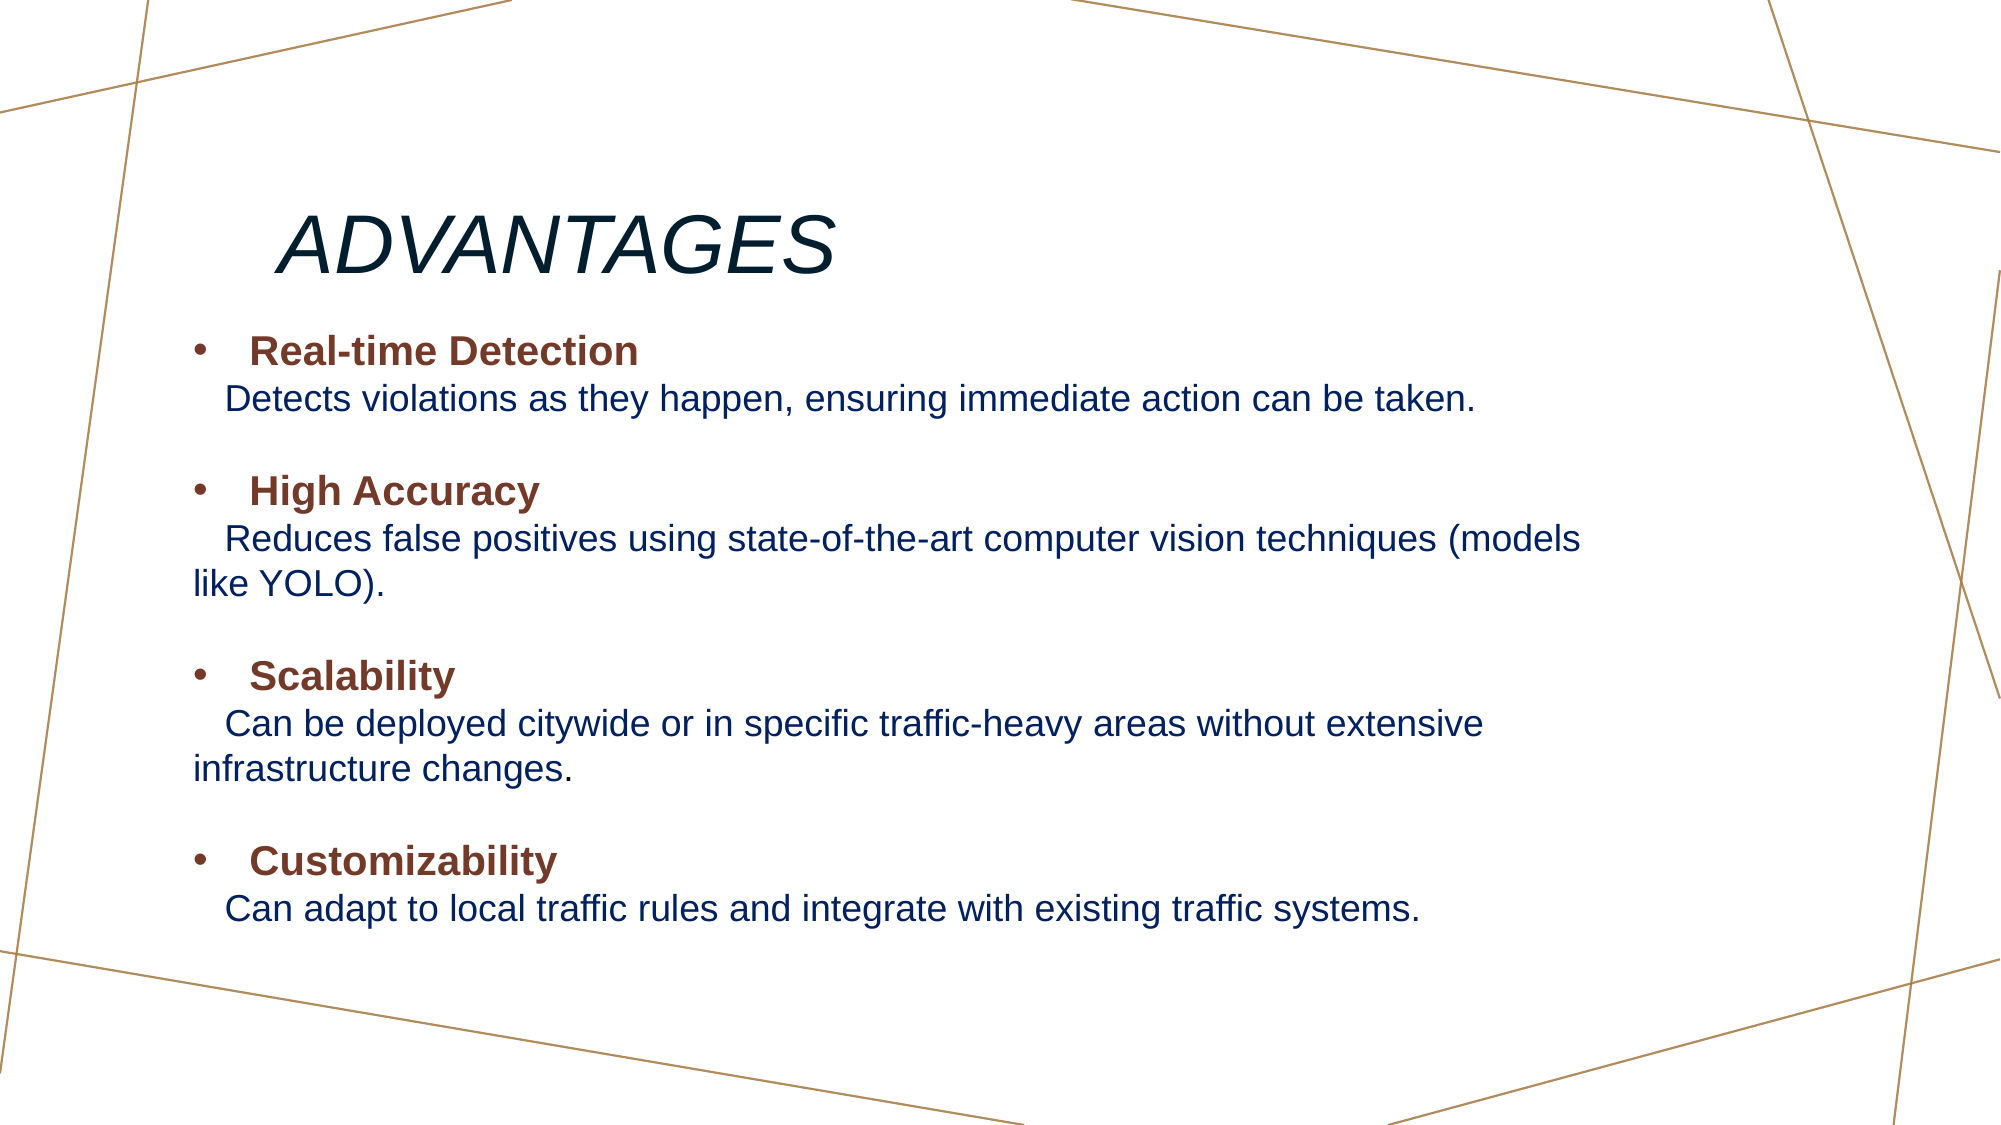

# Advantages
Real-time Detection
   Detects violations as they happen, ensuring immediate action can be taken.

High Accuracy
   Reduces false positives using state-of-the-art computer vision techniques (models like YOLO).

Scalability
   Can be deployed citywide or in specific traffic-heavy areas without extensive infrastructure changes.

Customizability
   Can adapt to local traffic rules and integrate with existing traffic systems.